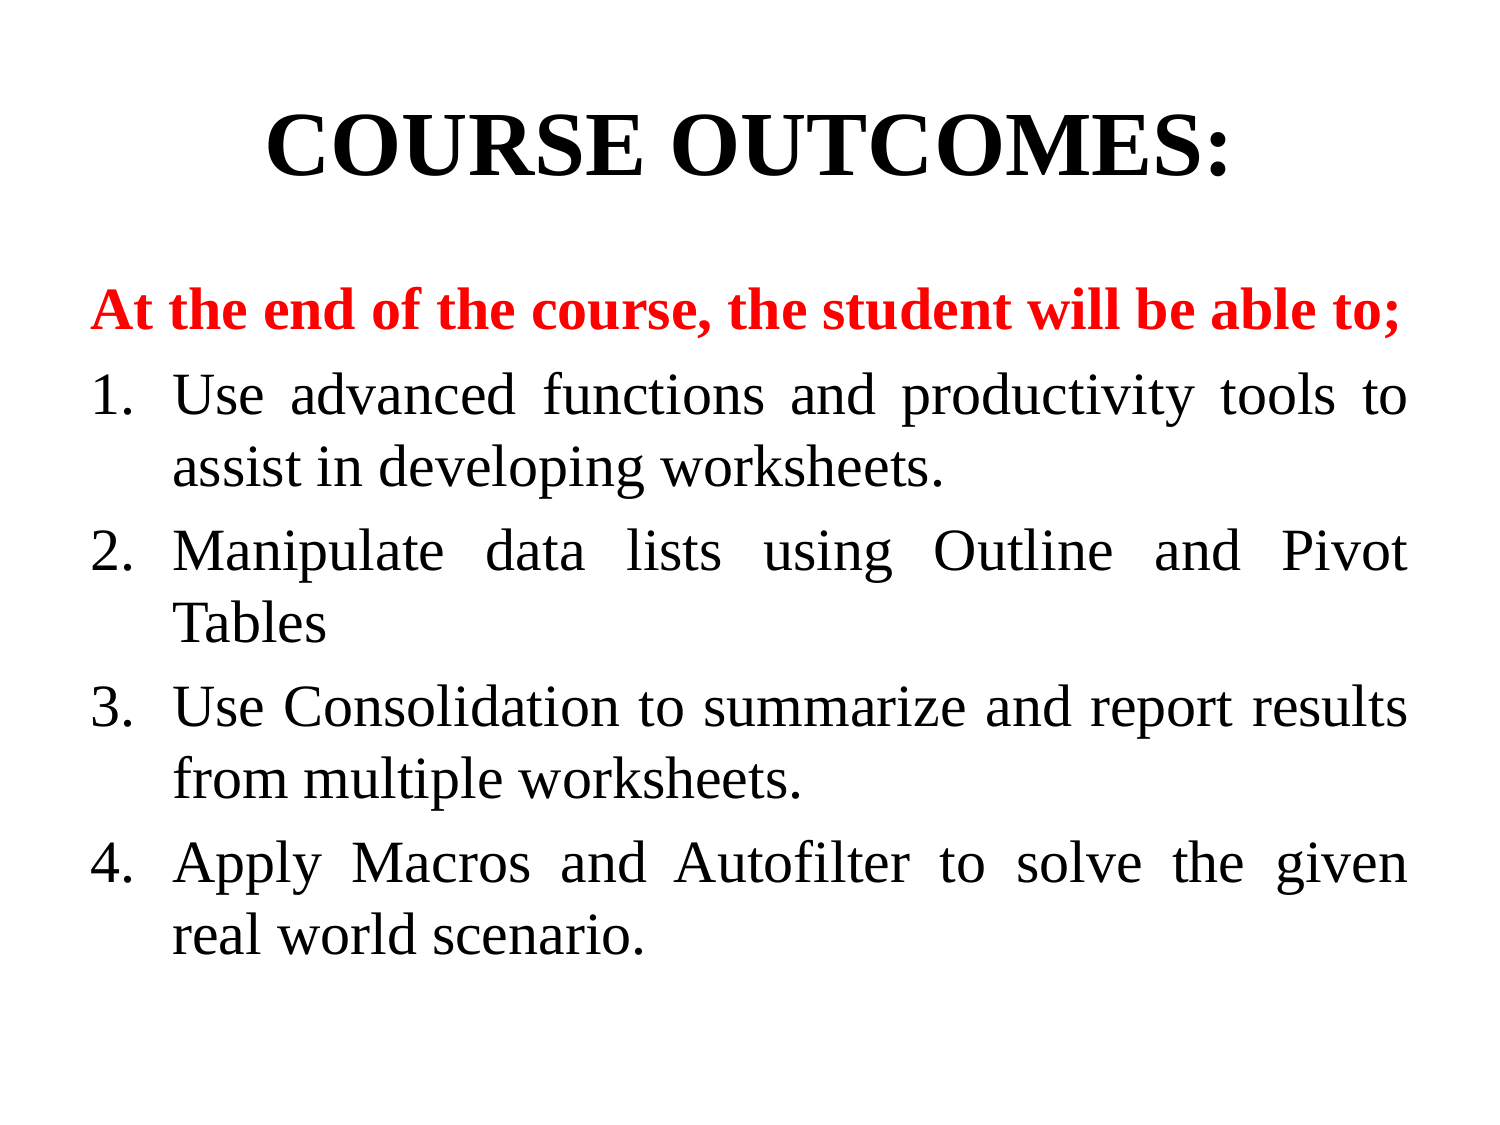

# COURSE OUTCOMES:
At the end of the course, the student will be able to;
Use advanced functions and productivity tools to assist in developing worksheets.
Manipulate data lists using Outline and Pivot Tables
Use Consolidation to summarize and report results from multiple worksheets.
Apply Macros and Autofilter to solve the given real world scenario.